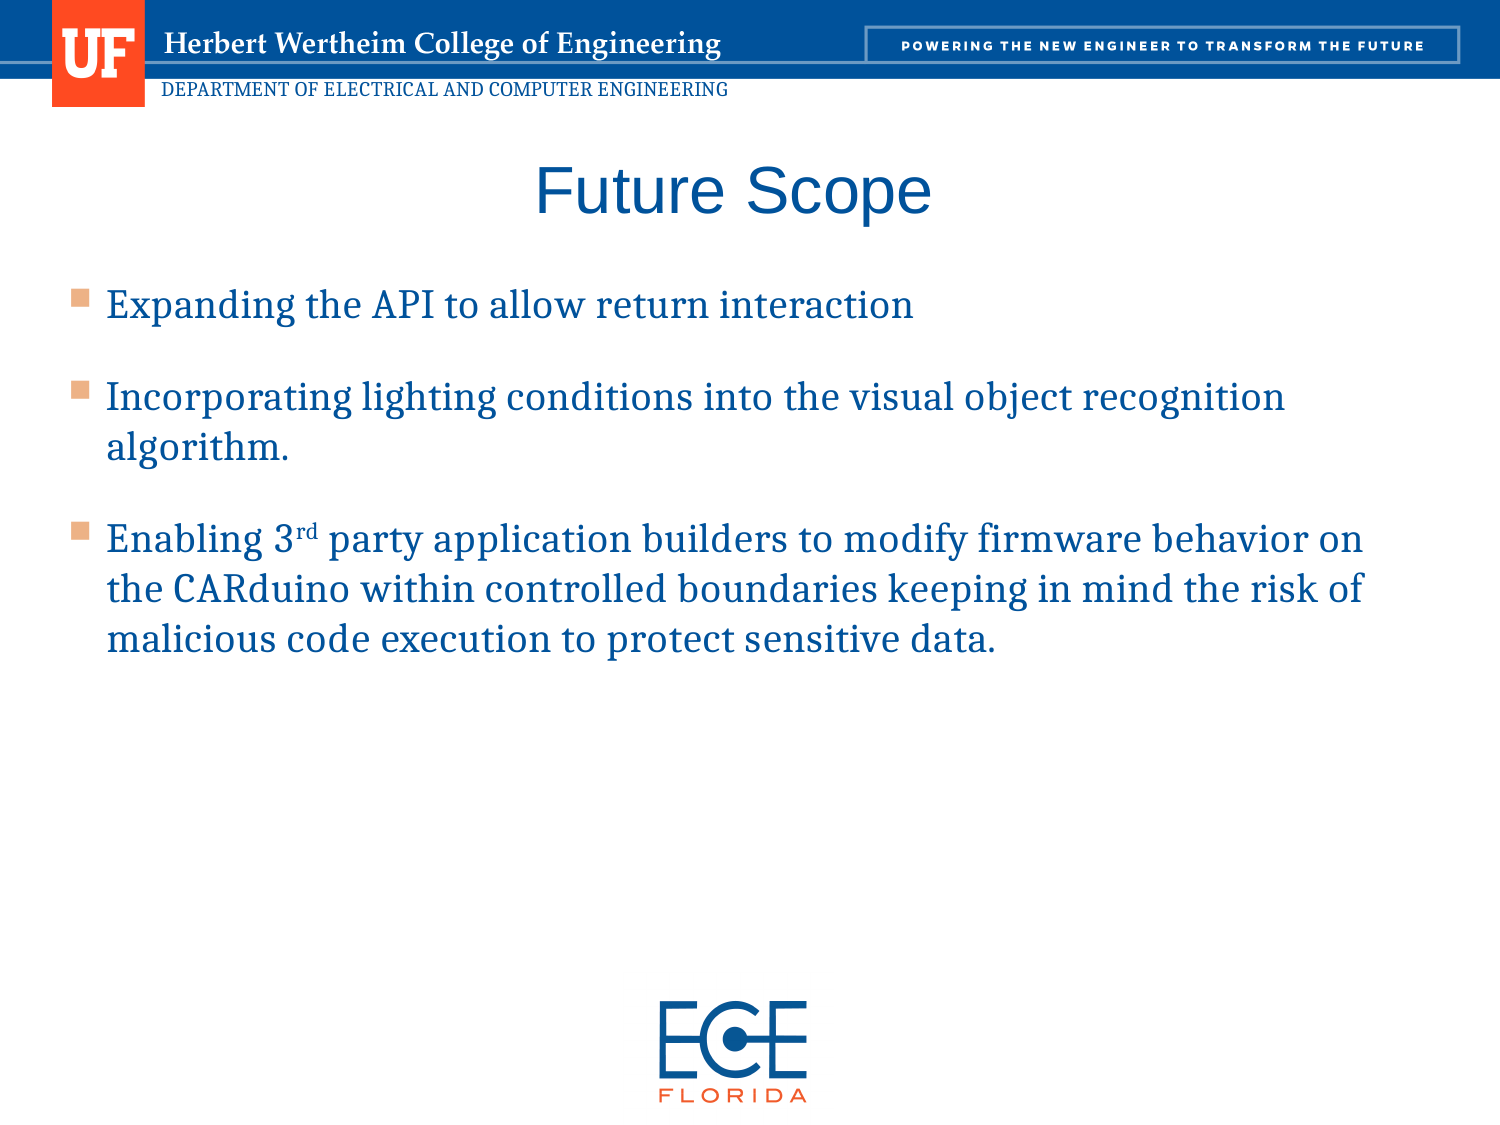

# Future Scope
Expanding the API to allow return interaction
Incorporating lighting conditions into the visual object recognition algorithm.
Enabling 3rd party application builders to modify firmware behavior on the CARduino within controlled boundaries keeping in mind the risk of malicious code execution to protect sensitive data.